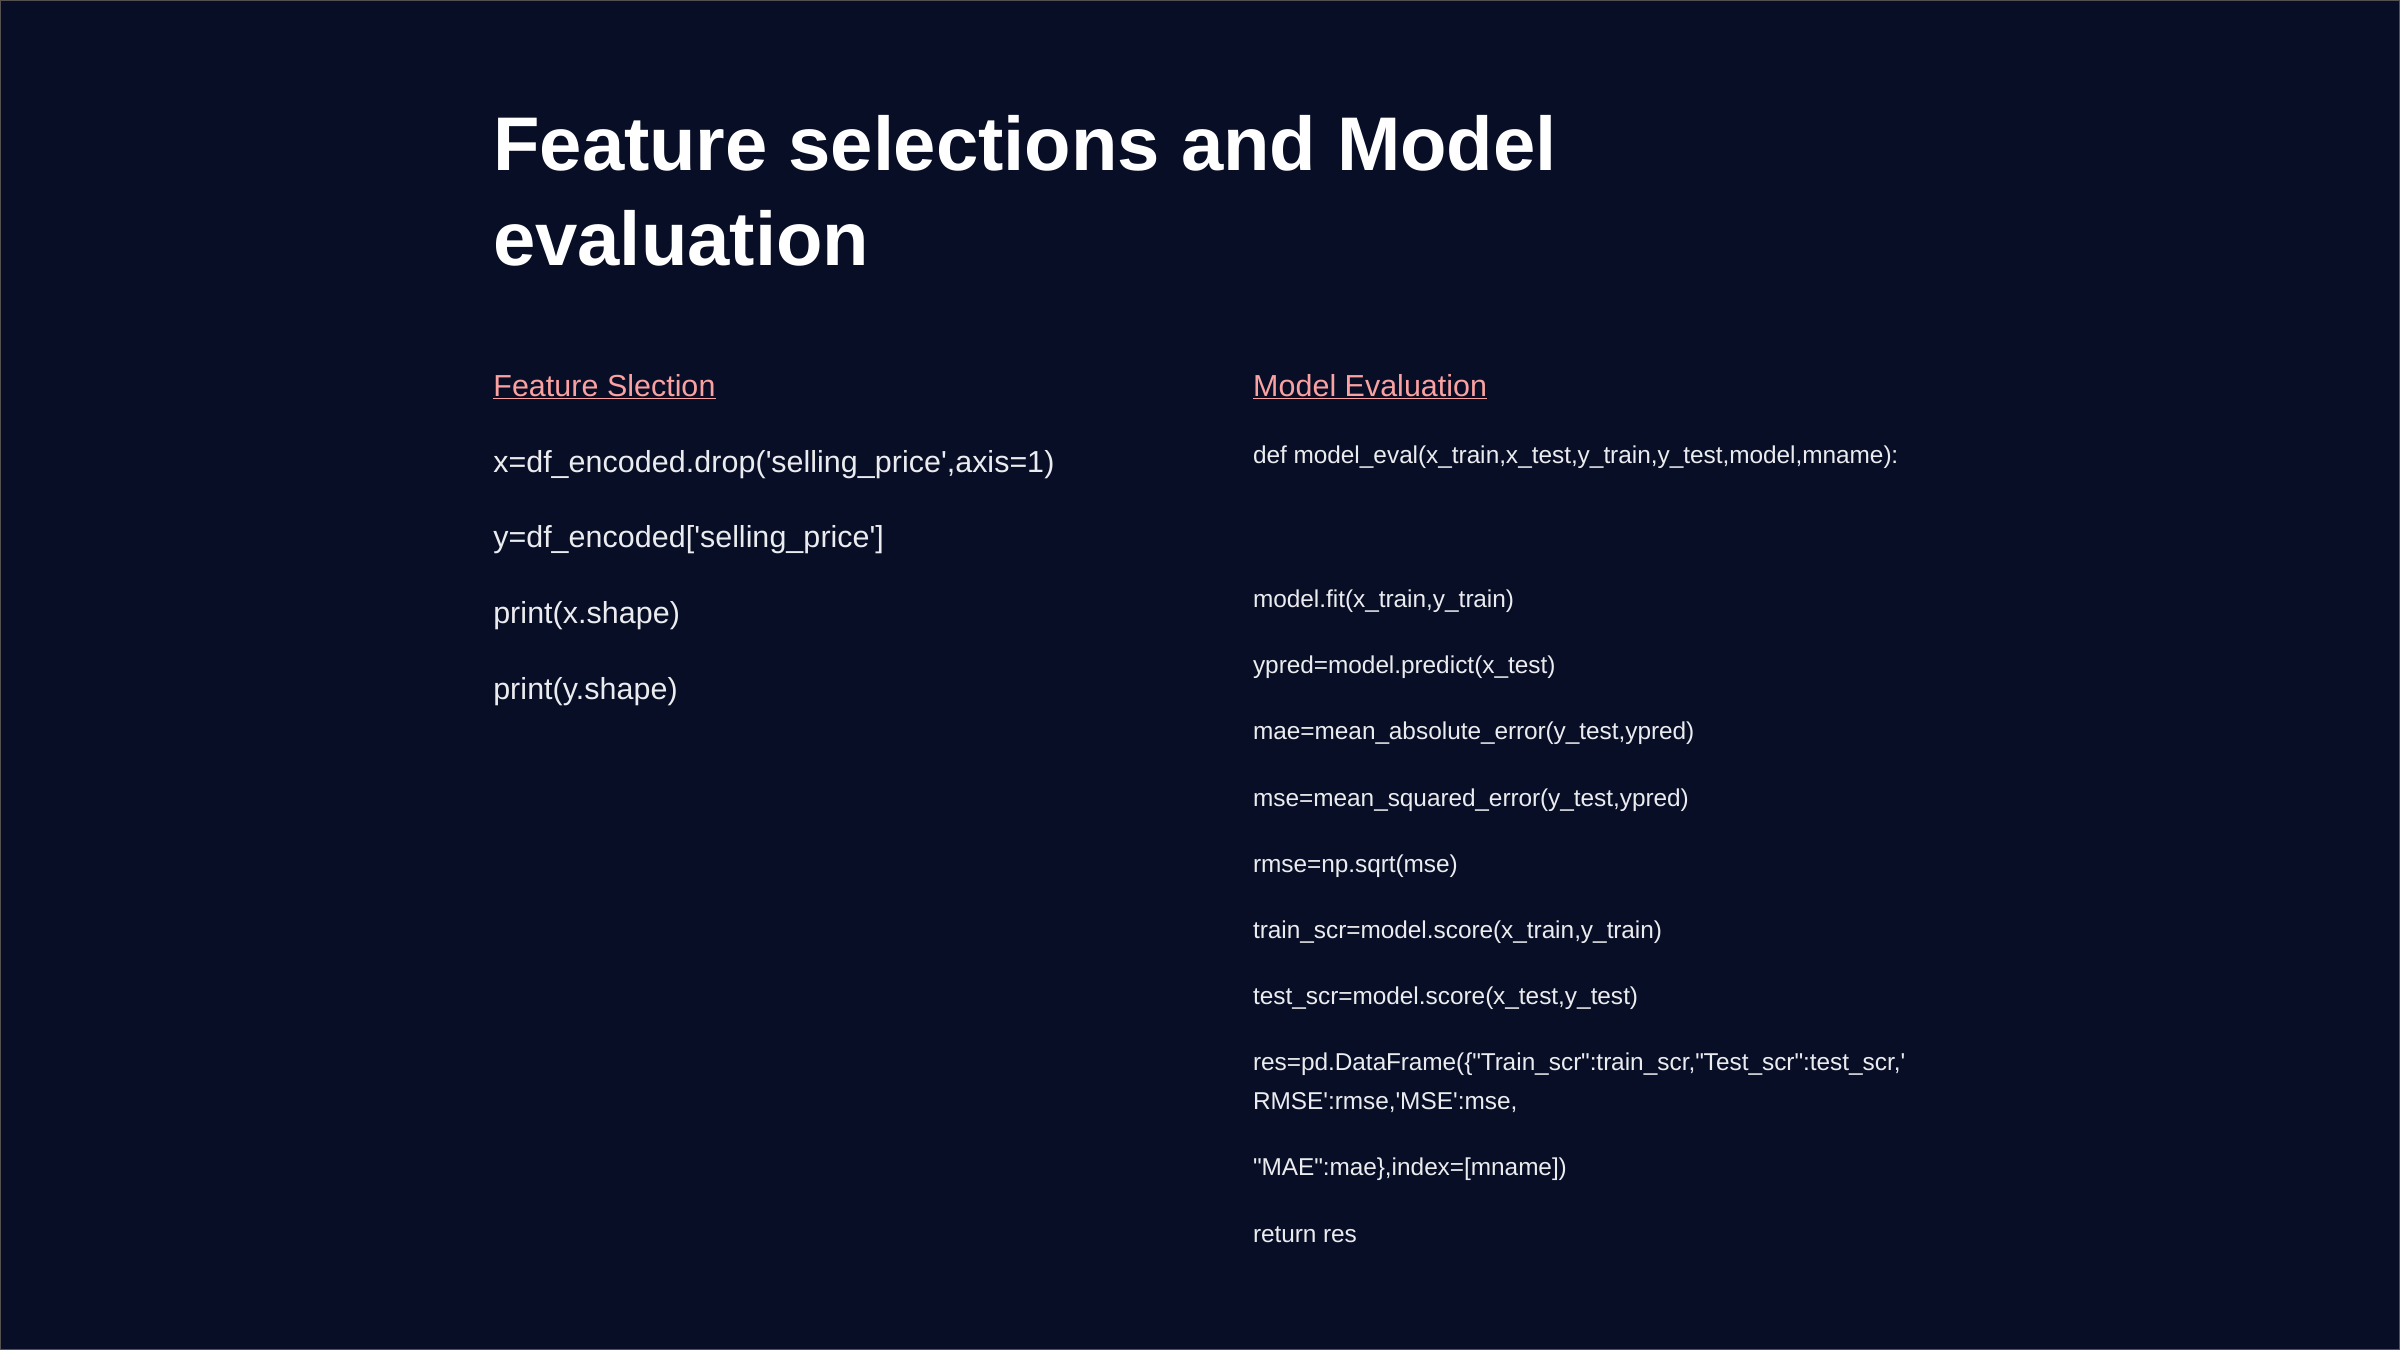

Feature selections and Model evaluation
Feature Slection
Model Evaluation
x=df_encoded.drop('selling_price',axis=1)
def model_eval(x_train,x_test,y_train,y_test,model,mname):
y=df_encoded['selling_price']
model.fit(x_train,y_train)
print(x.shape)
ypred=model.predict(x_test)
print(y.shape)
mae=mean_absolute_error(y_test,ypred)
mse=mean_squared_error(y_test,ypred)
rmse=np.sqrt(mse)
train_scr=model.score(x_train,y_train)
test_scr=model.score(x_test,y_test)
res=pd.DataFrame({"Train_scr":train_scr,"Test_scr":test_scr,'RMSE':rmse,'MSE':mse,
"MAE":mae},index=[mname])
return res